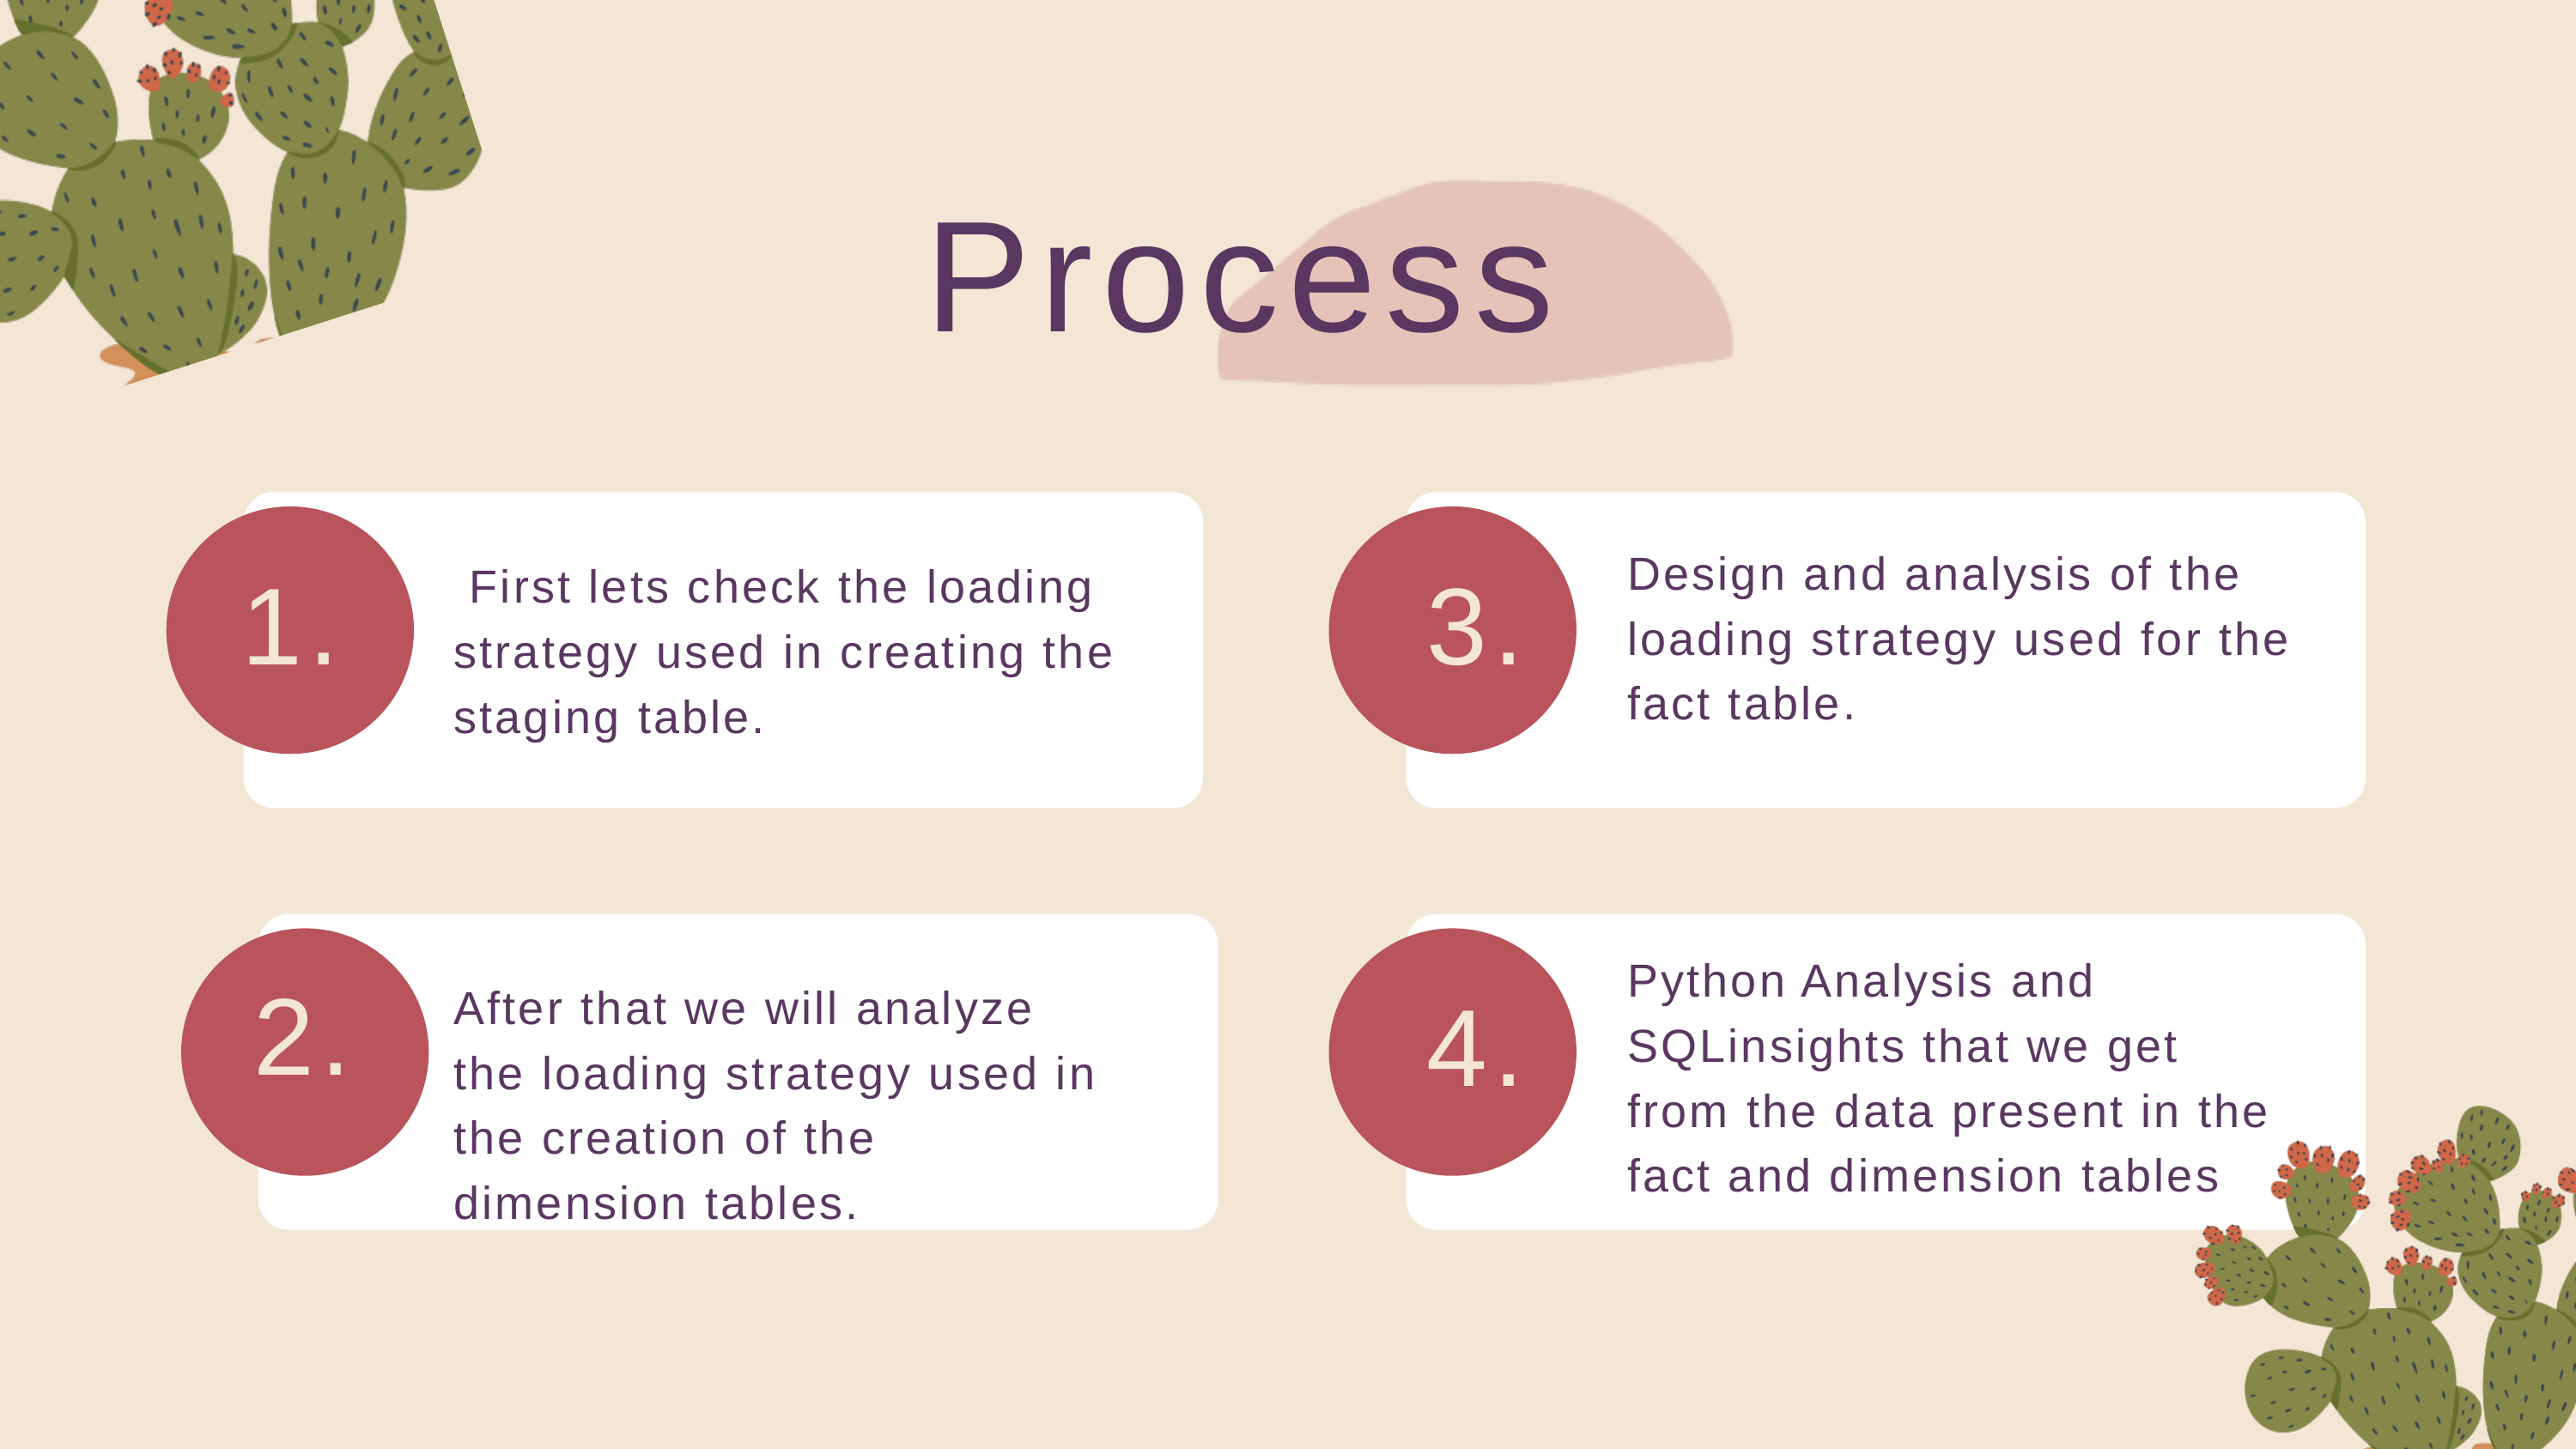

Process

Design and analysis of the loading strategy used for the fact table.
 First lets check the loading strategy used in creating the staging table.
1.
3.

Python Analysis and SQLinsights that we get from the data present in the fact and dimension tables
After that we will analyze the loading strategy used in the creation of the dimension tables.
2.
4.